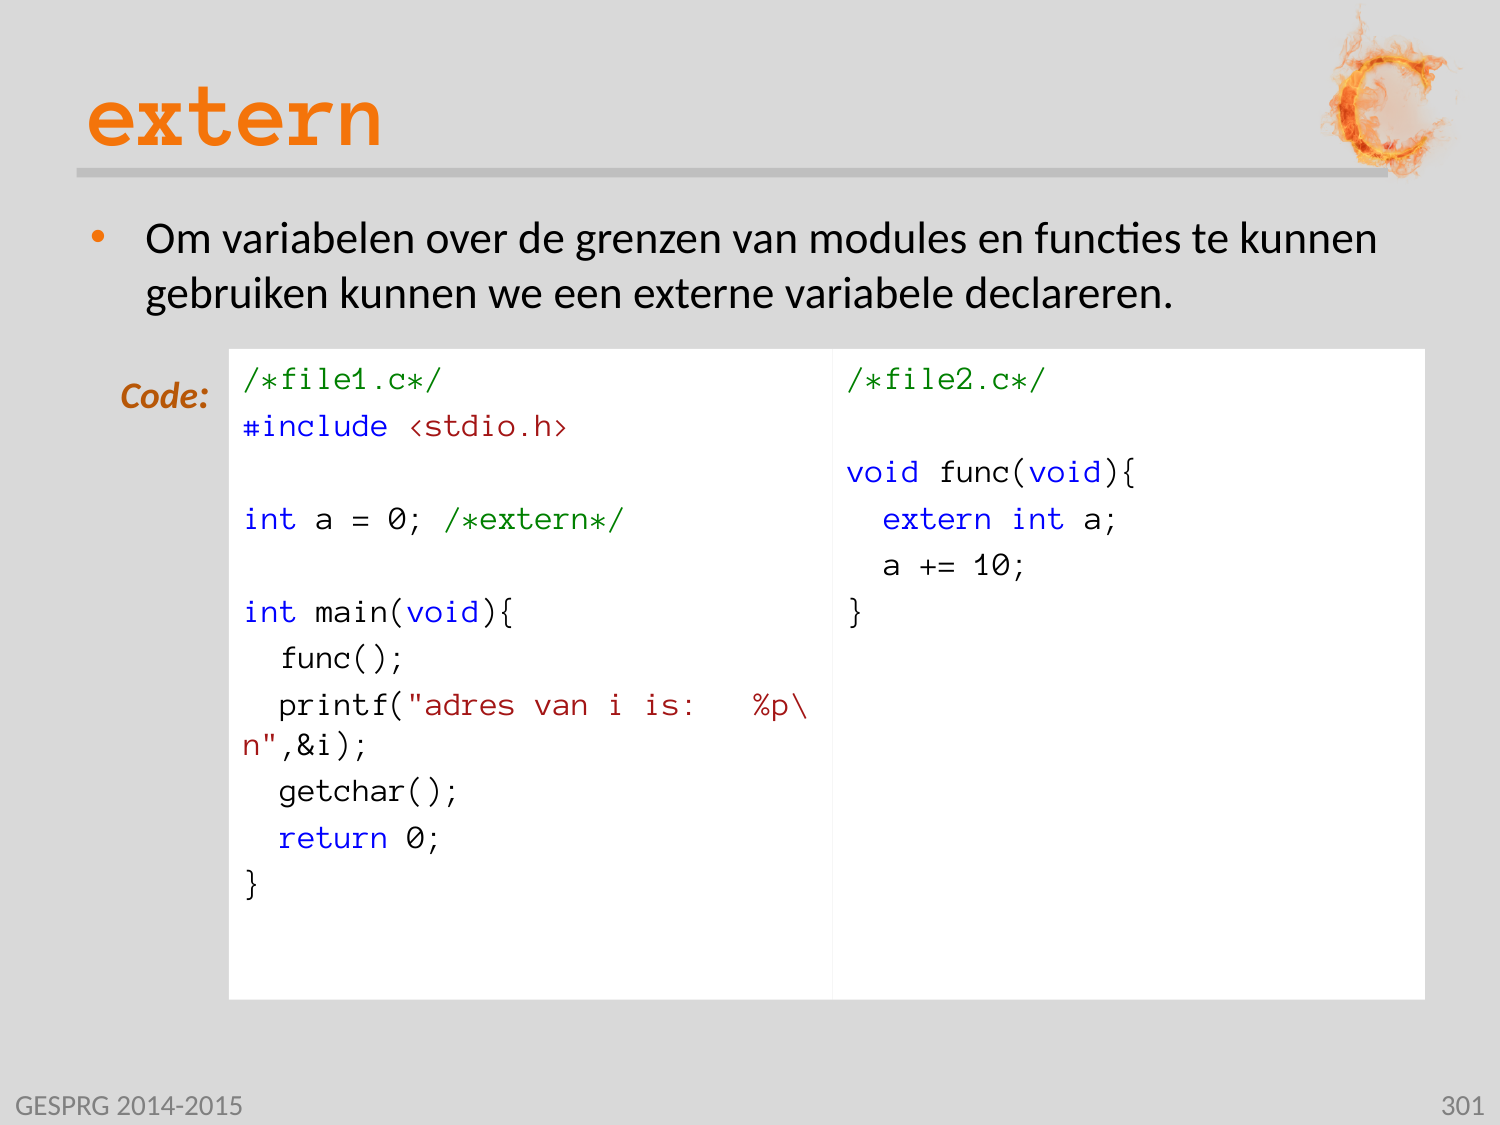

# extern
Om variabelen over de grenzen van modules en functies te kunnen gebruiken kunnen we een externe variabele declareren.
/*file1.c*/
#include <stdio.h>

int a = 0; /*extern*/

int main(void){
  func();
  printf("adres van i is:   %p\n",&i);
  getchar();
  return 0;
}

/*file2.c*/

void func(void){
  extern int a;
  a += 10;
}

GESPRG 2014-2015
301